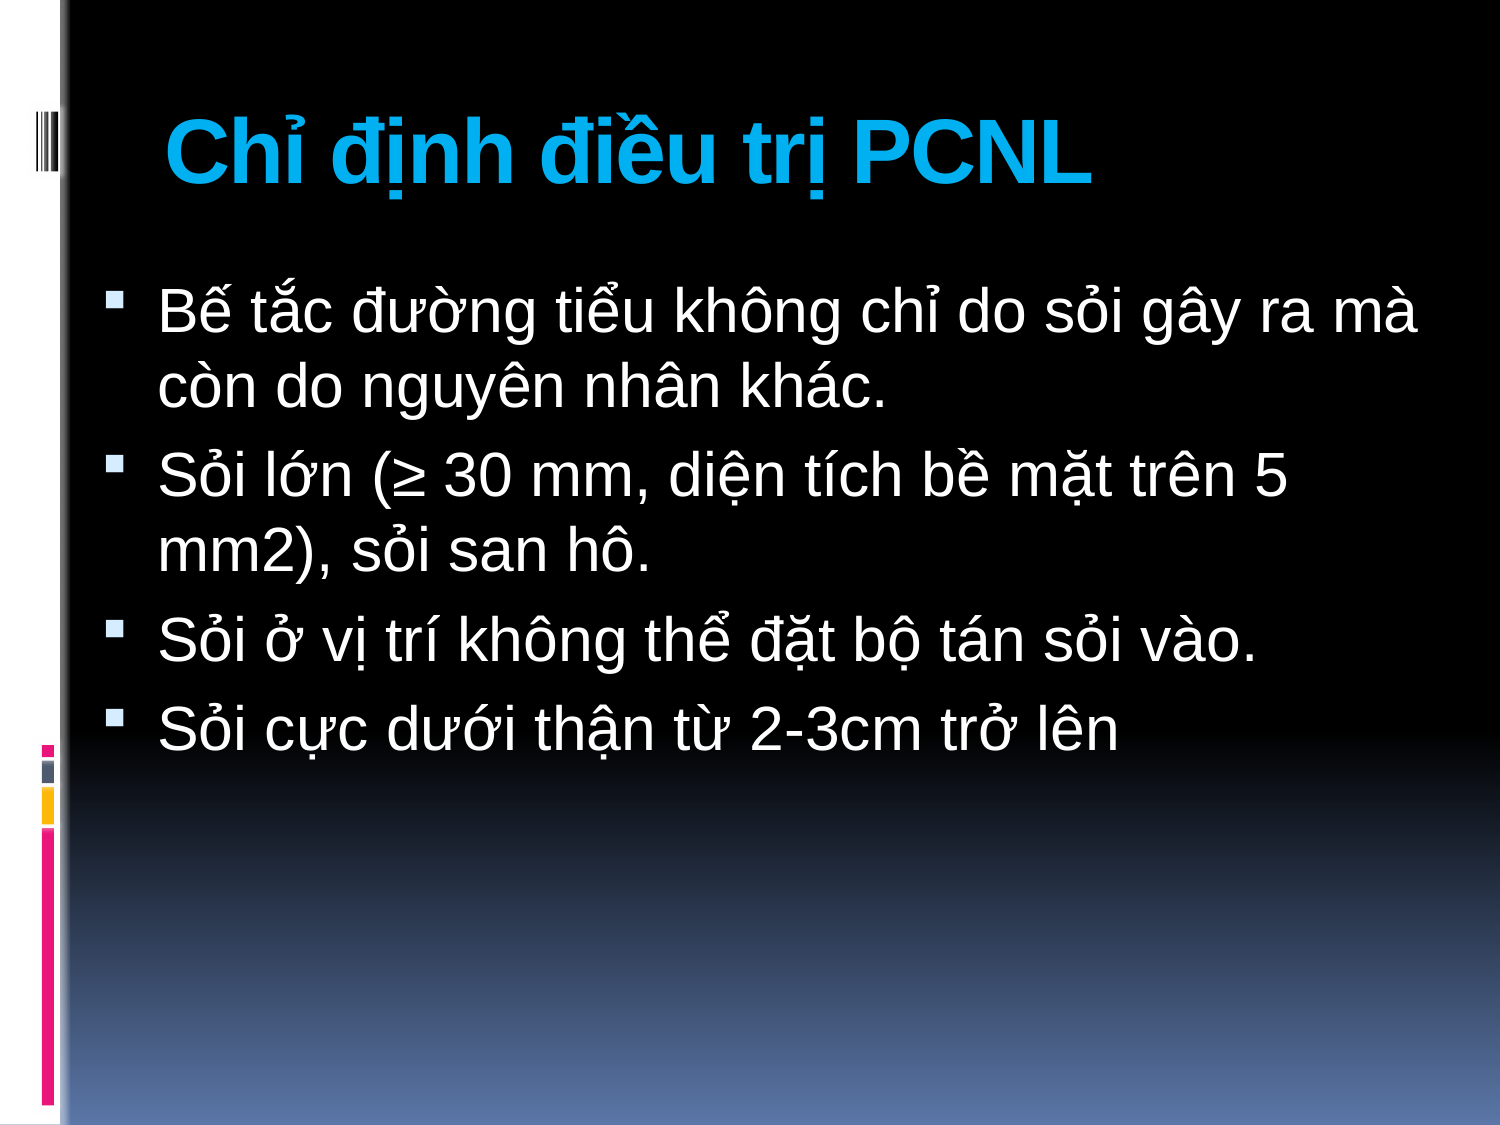

# Chỉ định điều trị PCNL
Bế tắc đường tiểu không chỉ do sỏi gây ra mà còn do nguyên nhân khác.
Sỏi lớn (≥ 30 mm, diện tích bề mặt trên 5 mm2), sỏi san hô.
Sỏi ở vị trí không thể đặt bộ tán sỏi vào.
Sỏi cực dưới thận từ 2-3cm trở lên